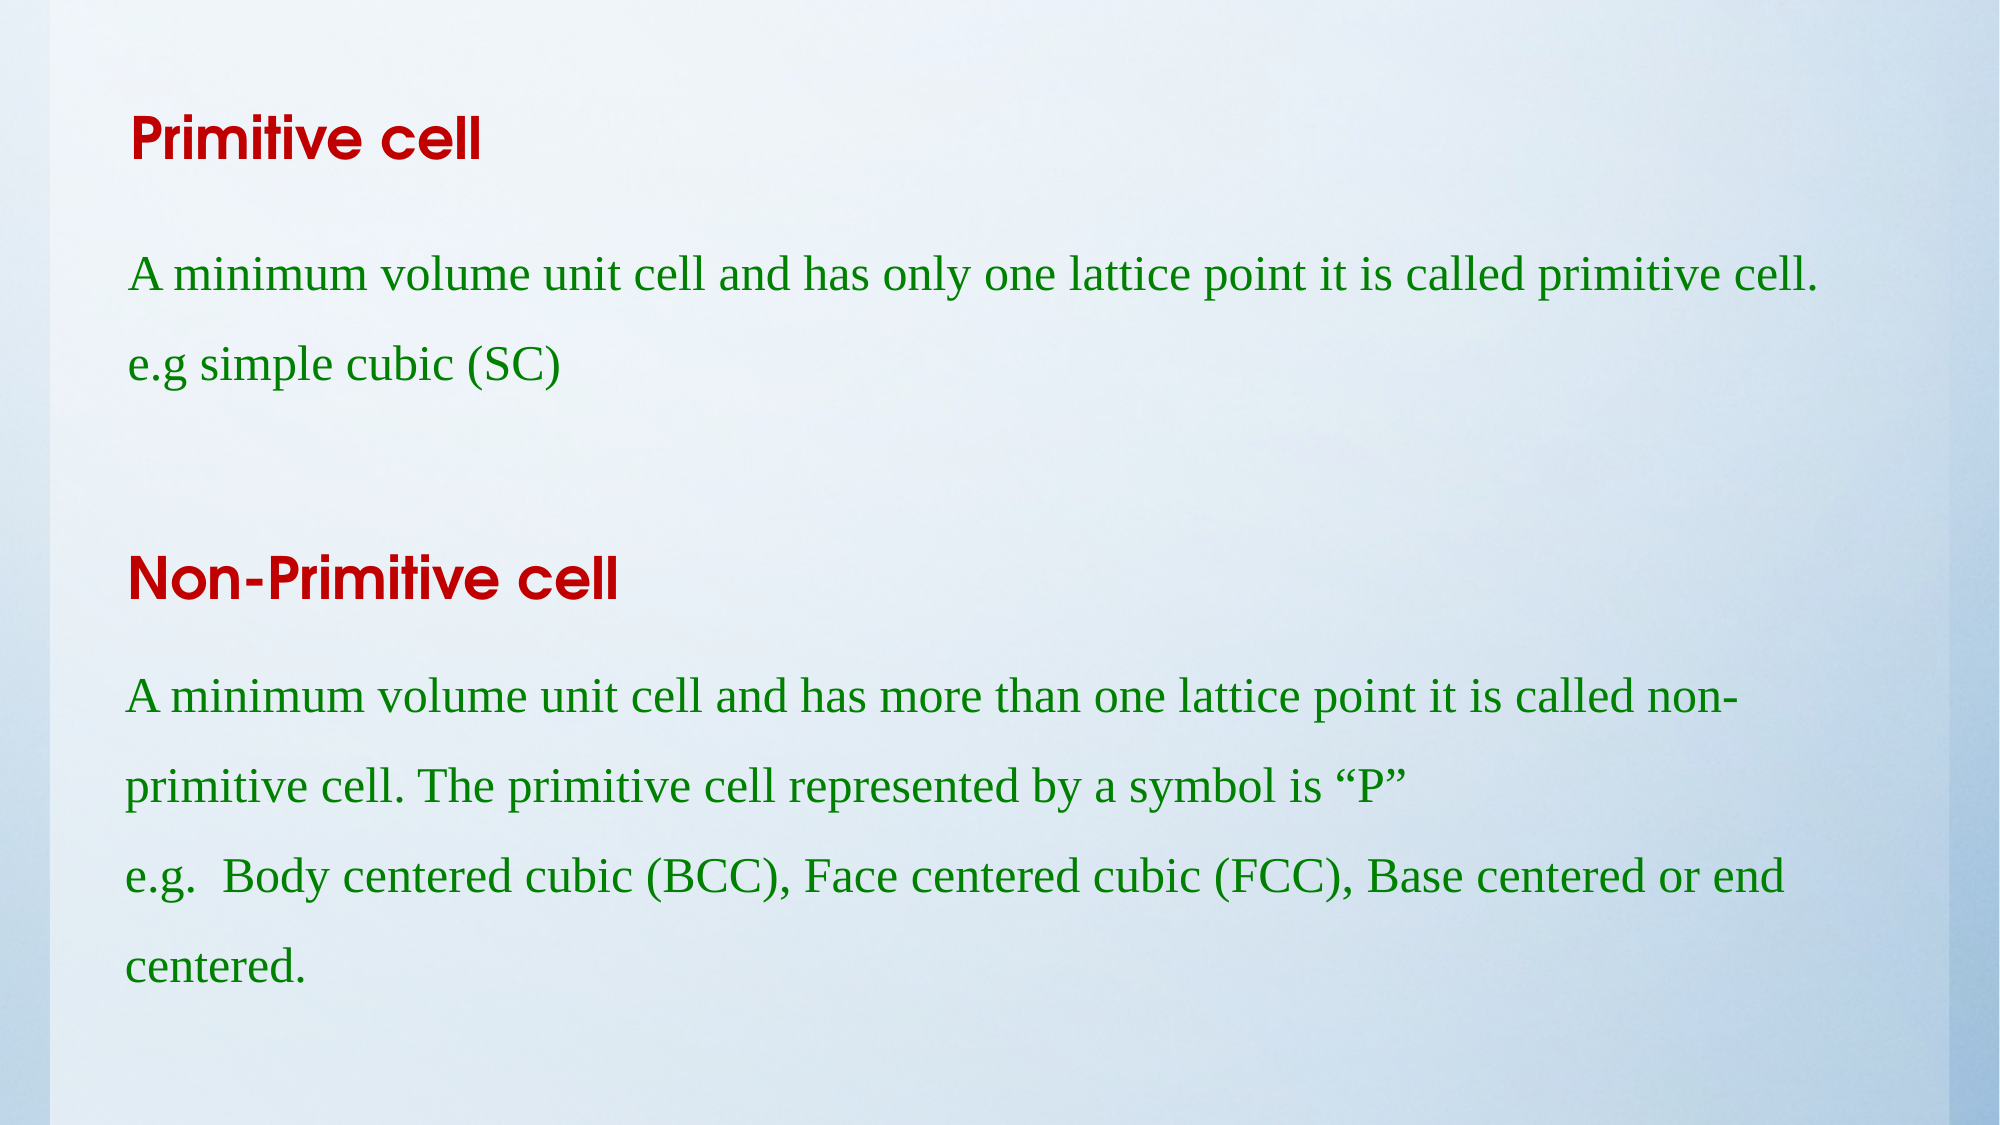

Primitive cell

A minimum volume unit cell and has only one lattice point it is called primitive cell.
e.g simple cubic (SC)
Non-Primitive cell

A minimum volume unit cell and has more than one lattice point it is called non-primitive cell. The primitive cell represented by a symbol is “P”
e.g.  Body centered cubic (BCC), Face centered cubic (FCC), Base centered or end centered.